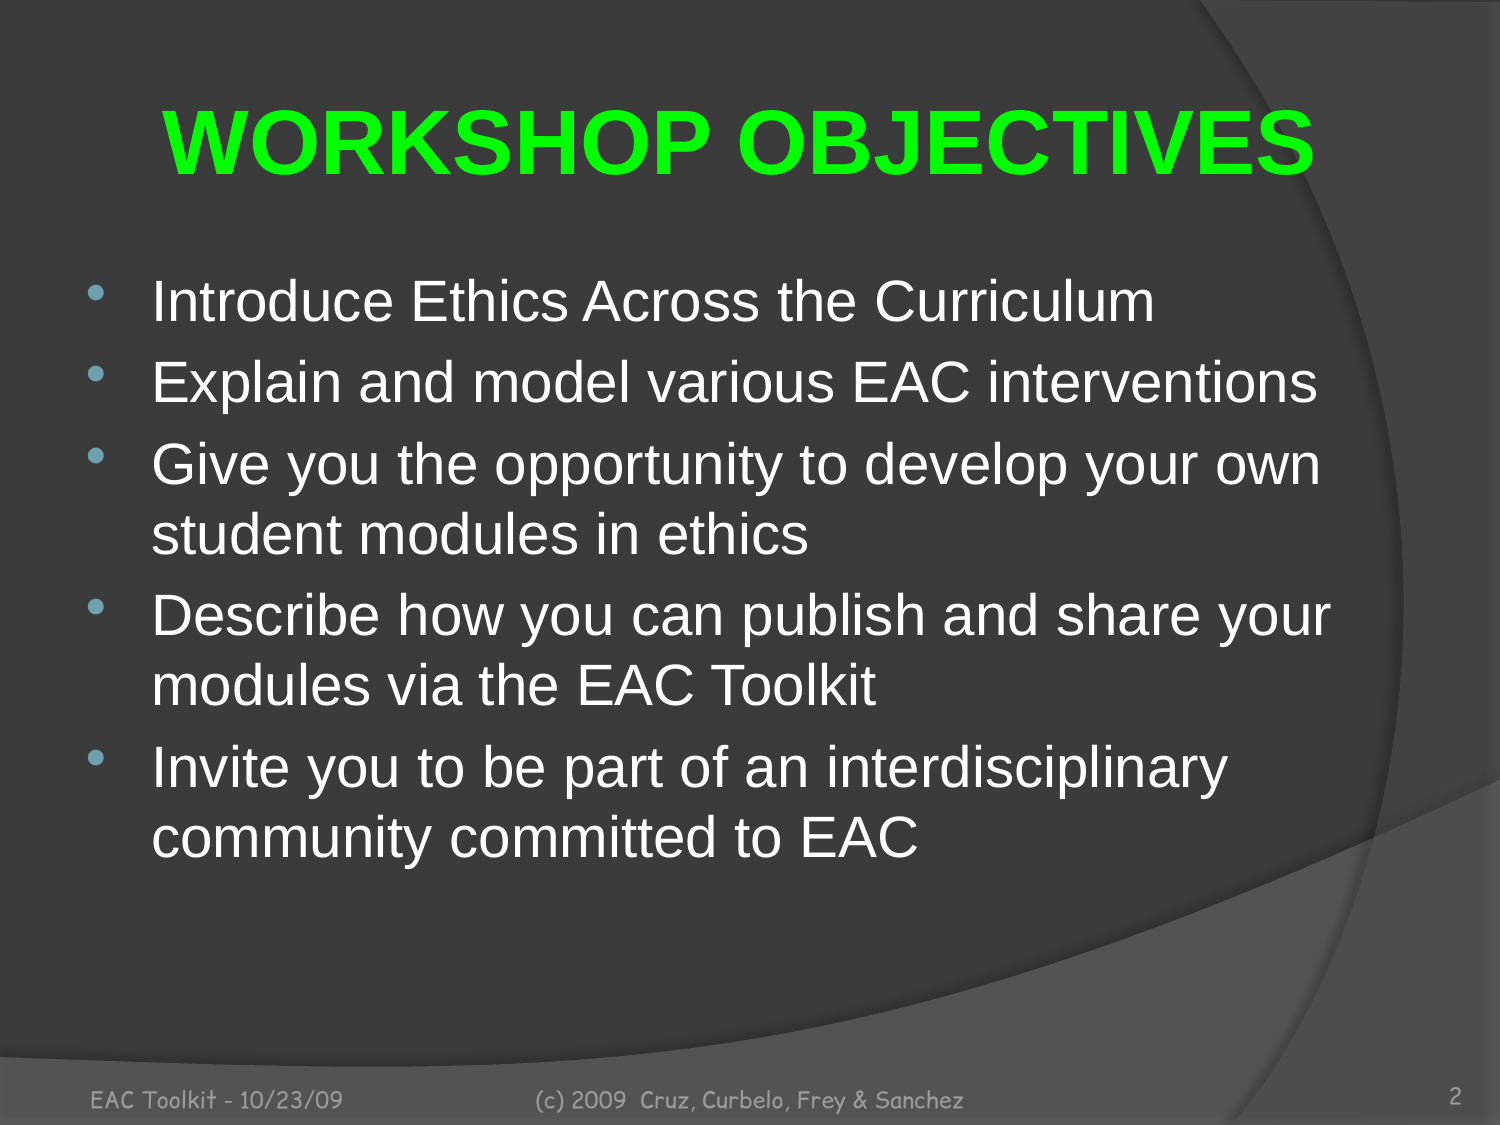

Workshop Objectives
Introduce Ethics Across the Curriculum
Explain and model various EAC interventions
Give you the opportunity to develop your own student modules in ethics
Describe how you can publish and share your modules via the EAC Toolkit
Invite you to be part of an interdisciplinary community committed to EAC
EAC Toolkit - 10/23/09
(c) 2009  Cruz, Curbelo, Frey & Sanchez
2